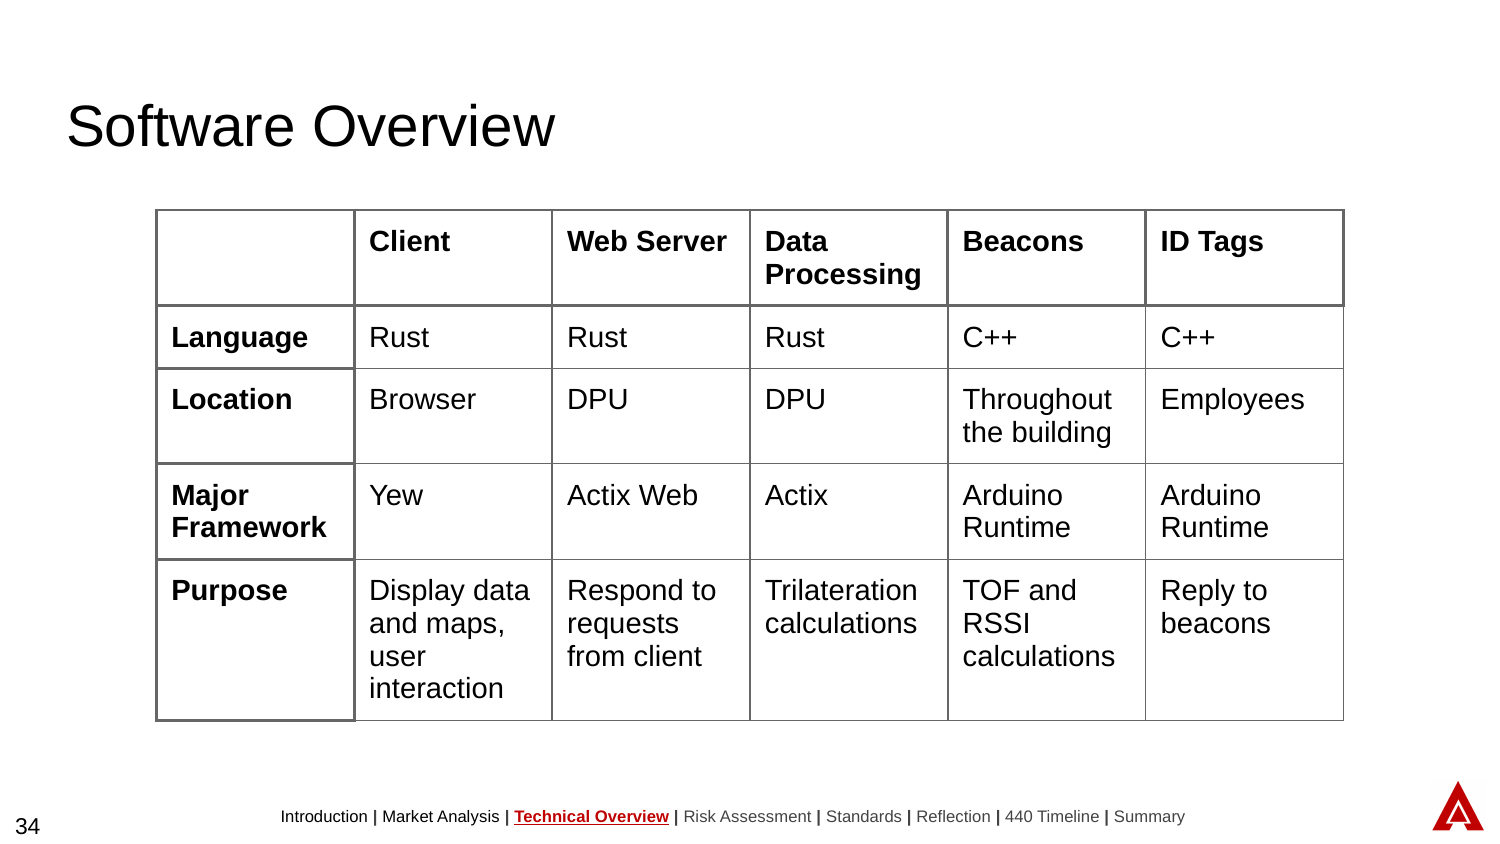

# Software Overview
|  | Client | Web Server | Data Processing | Beacons | ID Tags |
| --- | --- | --- | --- | --- | --- |
| Language | Rust | Rust | Rust | C++ | C++ |
| Location | Browser | DPU | DPU | Throughout the building | Employees |
| Major Framework | Yew | Actix Web | Actix | Arduino Runtime | Arduino Runtime |
| Purpose | Display data and maps, user interaction | Respond to requests from client | Trilateration calculations | TOF and RSSI calculations | Reply to beacons |
Introduction | Market Analysis | Technical Overview | Risk Assessment | Standards | Reflection | 440 Timeline | Summary
34